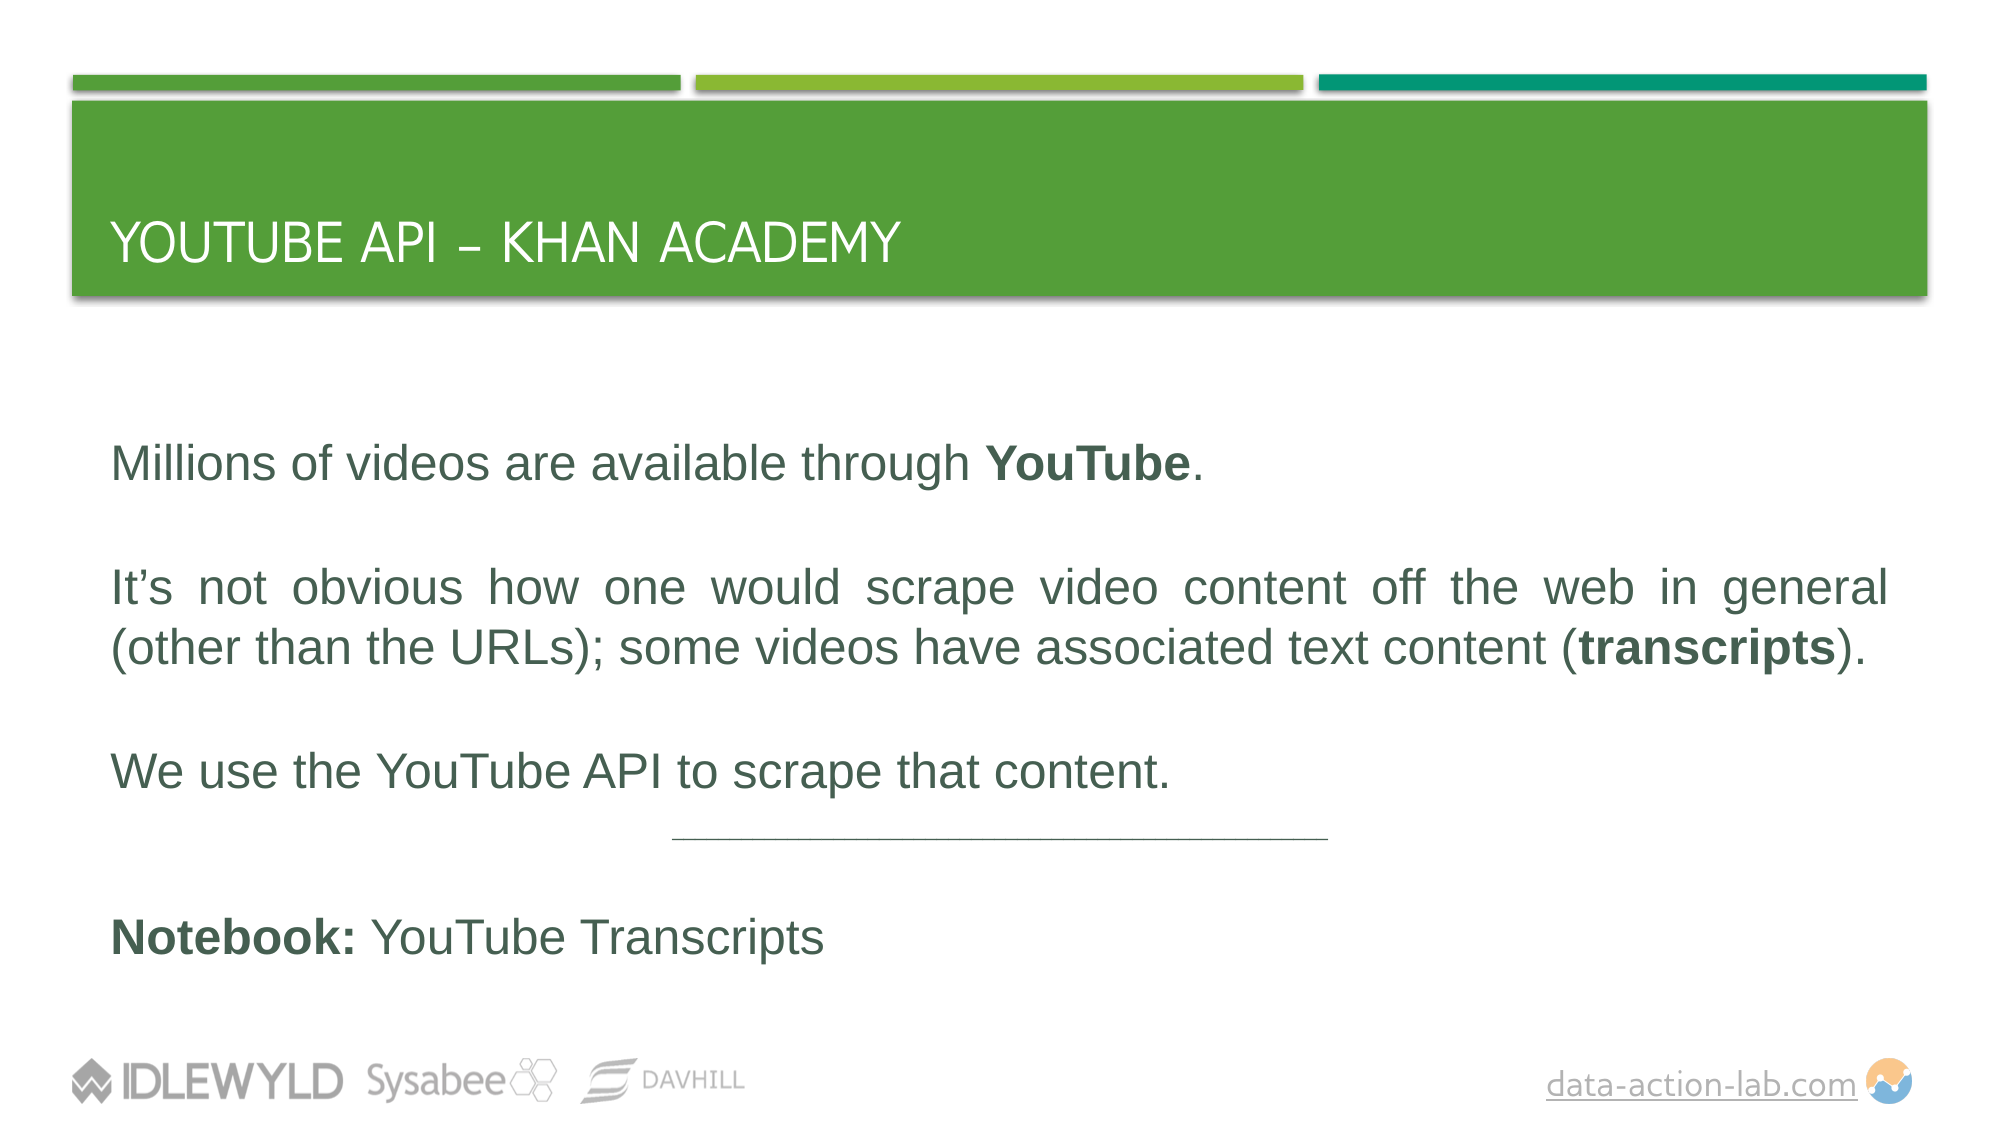

# YouTube API – Khan Academy
Millions of videos are available through YouTube.

It’s not obvious how one would scrape video content off the web in general (other than the URLs); some videos have associated text content (transcripts).

We use the YouTube API to scrape that content.
_________________________________________________________

Notebook: YouTube Transcripts